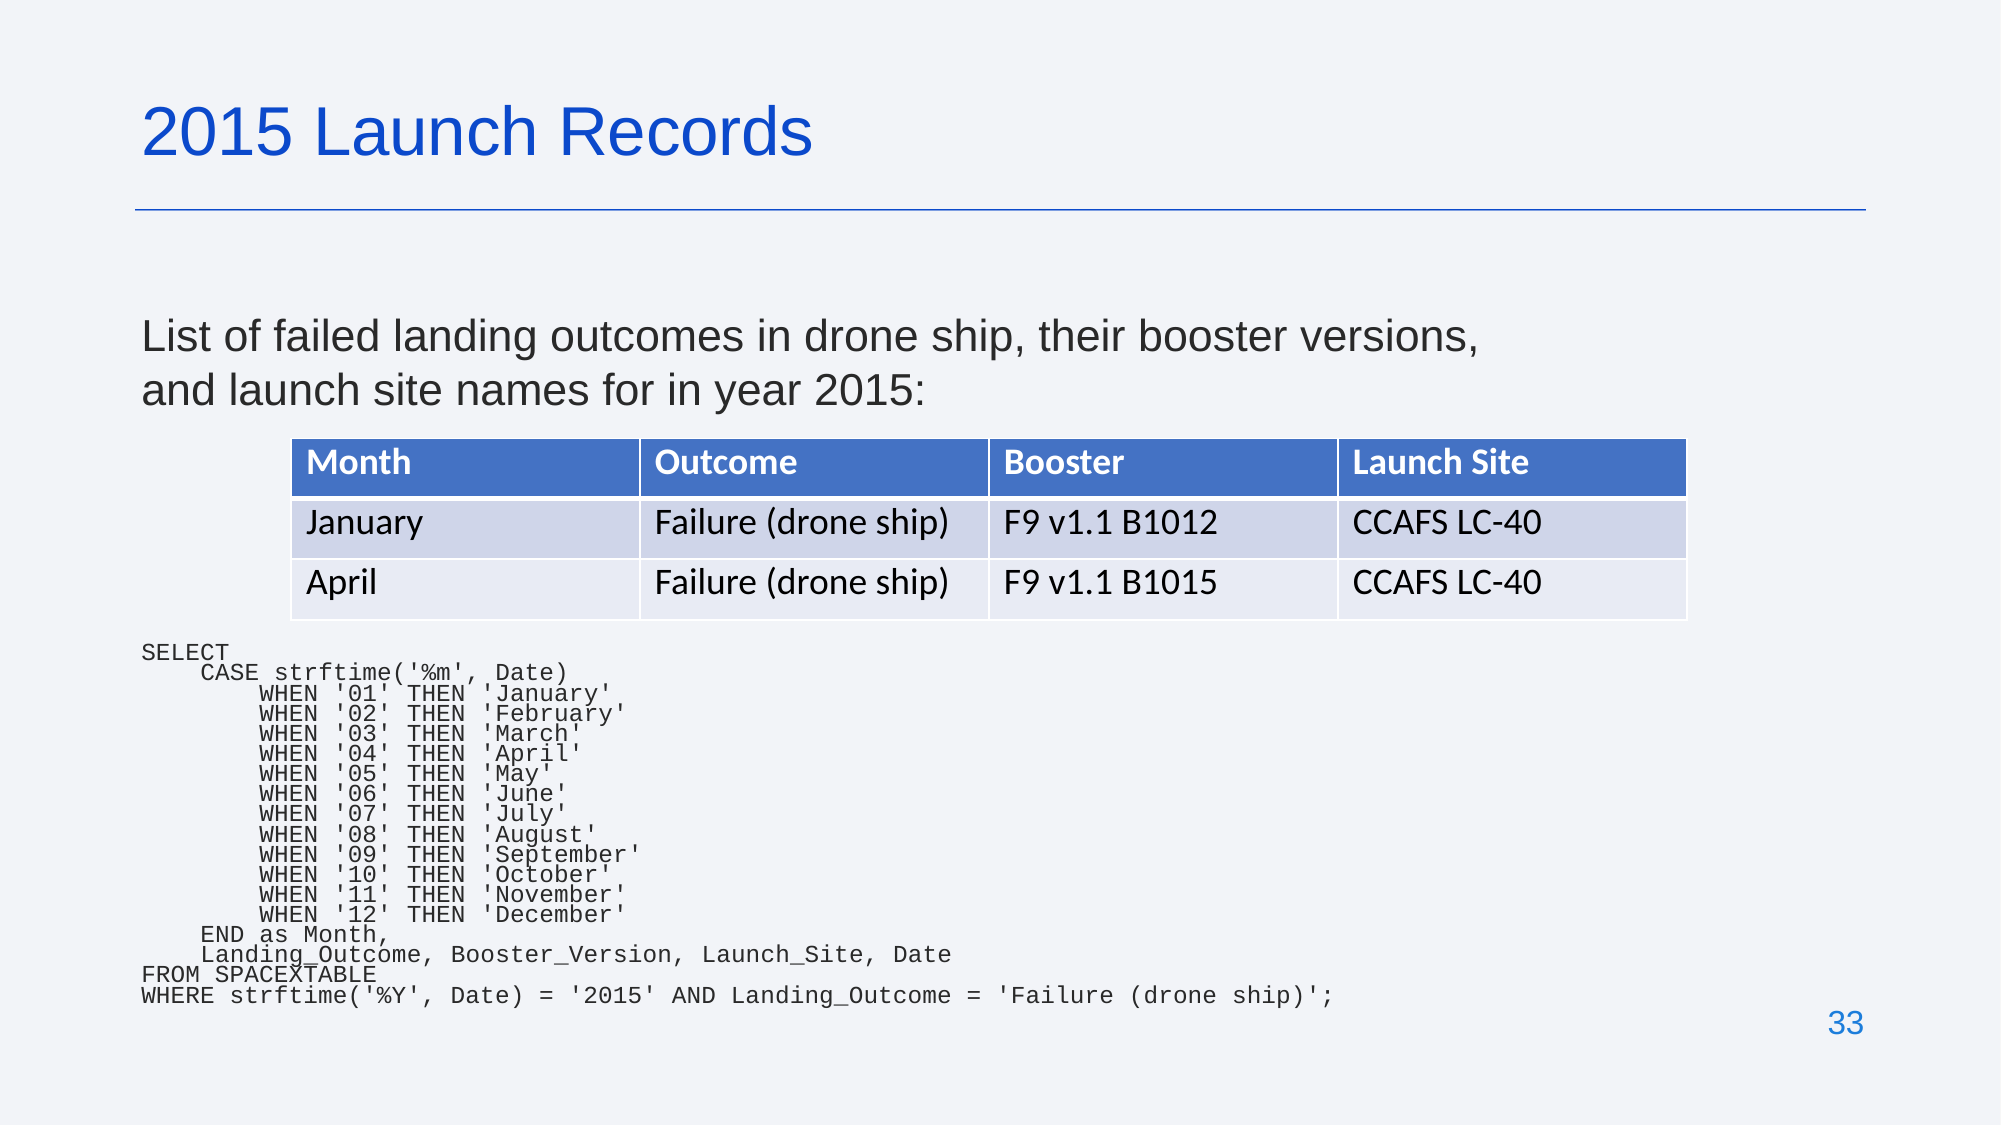

2015 Launch Records
List of failed landing outcomes in drone ship, their booster versions, and launch site names for in year 2015:

SELECT
    CASE strftime('%m', Date)
        WHEN '01' THEN 'January'
        WHEN '02' THEN 'February'
        WHEN '03' THEN 'March'
        WHEN '04' THEN 'April'
        WHEN '05' THEN 'May'
        WHEN '06' THEN 'June'
        WHEN '07' THEN 'July'
        WHEN '08' THEN 'August'
        WHEN '09' THEN 'September'
        WHEN '10' THEN 'October'
        WHEN '11' THEN 'November'
        WHEN '12' THEN 'December'
    END as Month,
    Landing_Outcome, Booster_Version, Launch_Site, Date
FROM SPACEXTABLE
WHERE strftime('%Y', Date) = '2015' AND Landing_Outcome = 'Failure (drone ship)';

| Month | Outcome | Booster | Launch Site |
| --- | --- | --- | --- |
| January | Failure (drone ship) | F9 v1.1 B1012 | CCAFS LC-40 |
| April | Failure (drone ship) | F9 v1.1 B1015 | CCAFS LC-40 |
33